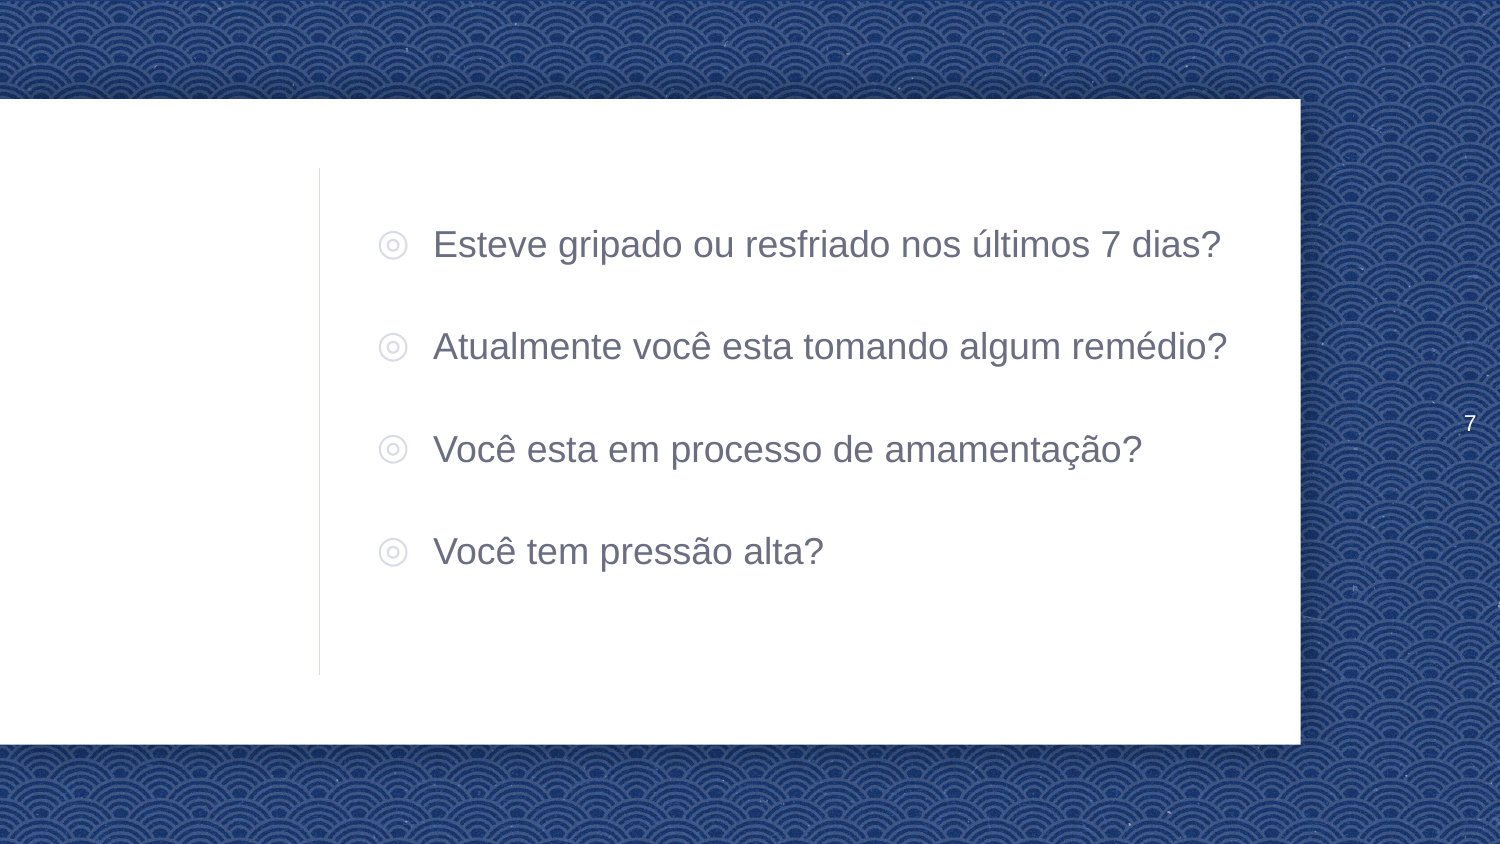

7
#

Esteve gripado ou resfriado nos últimos 7 dias?

Atualmente você esta tomando algum remédio?

Você esta em processo de amamentação?

Você tem pressão alta?